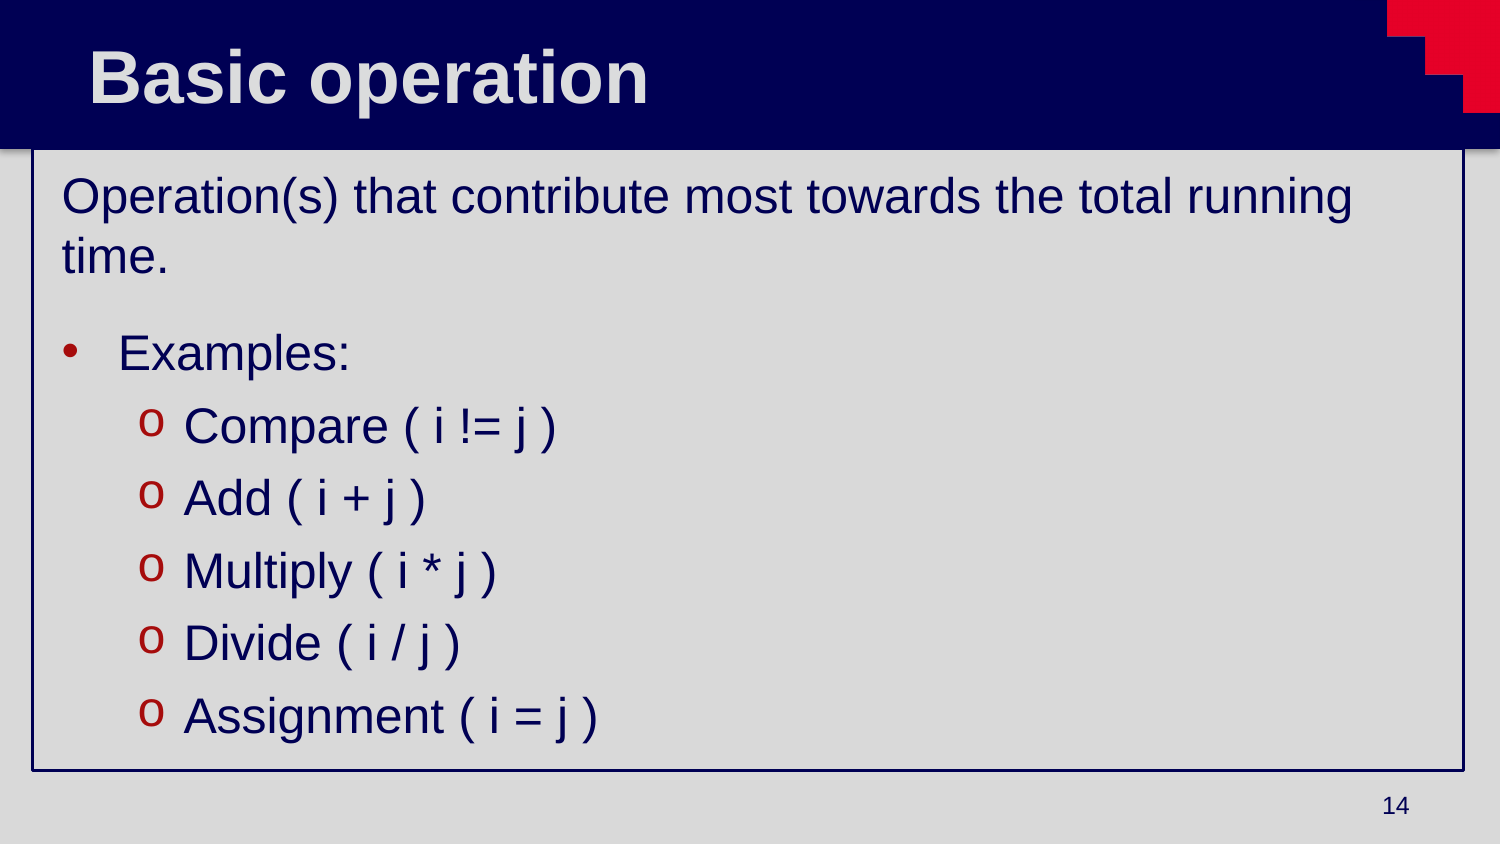

# Basic operation
Operation(s) that contribute most towards the total running time.
Examples:
Compare ( i != j )
Add ( i + j )
Multiply ( i * j )
Divide ( i / j )
Assignment ( i = j )
14